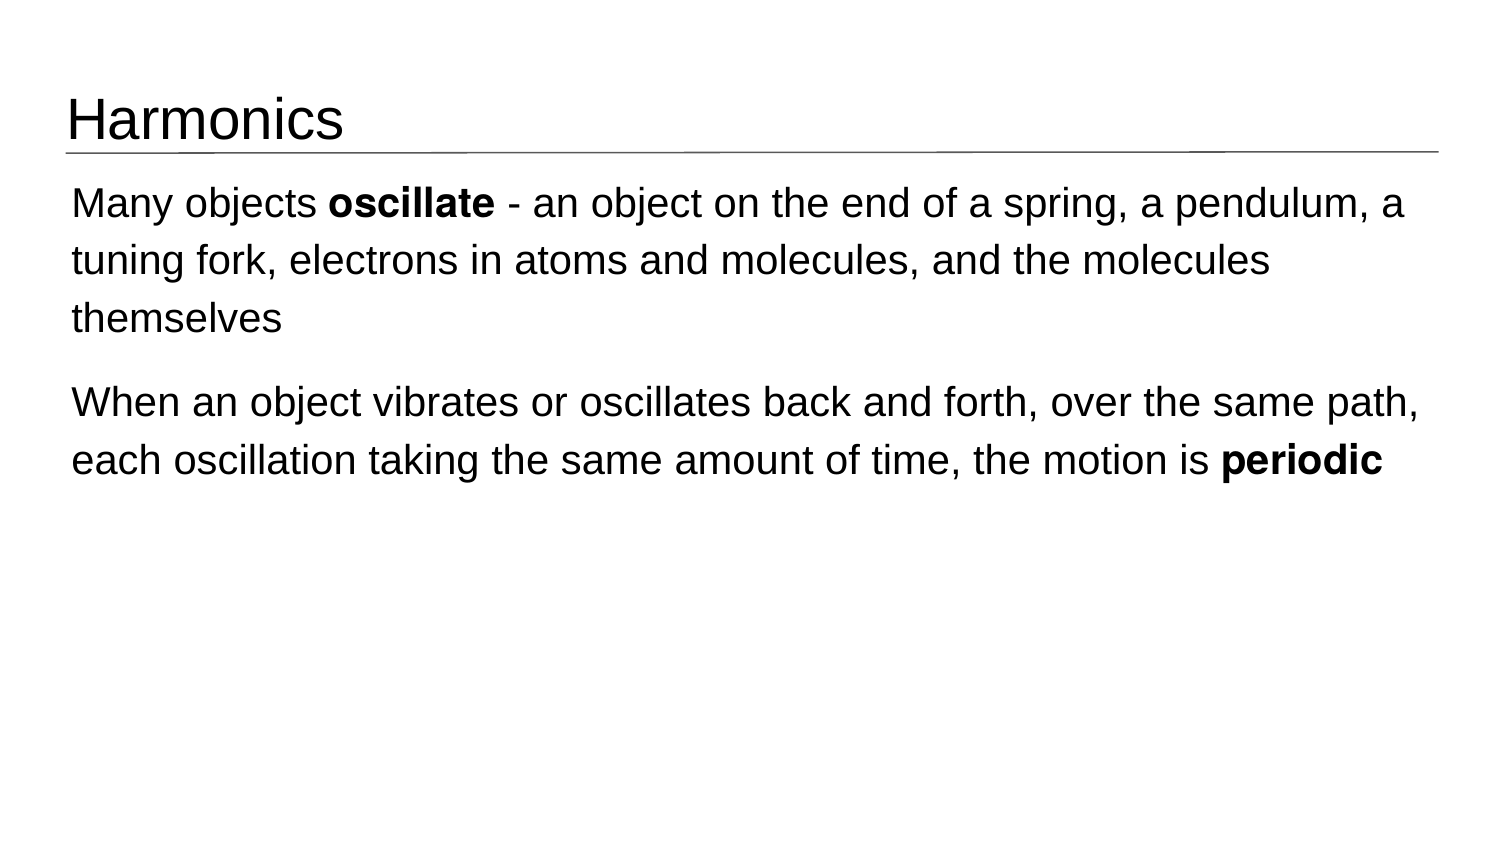

# Harmonics
Many objects oscillate - an object on the end of a spring, a pendulum, a tuning fork, electrons in atoms and molecules, and the molecules themselves
When an object vibrates or oscillates back and forth, over the same path, each oscillation taking the same amount of time, the motion is periodic